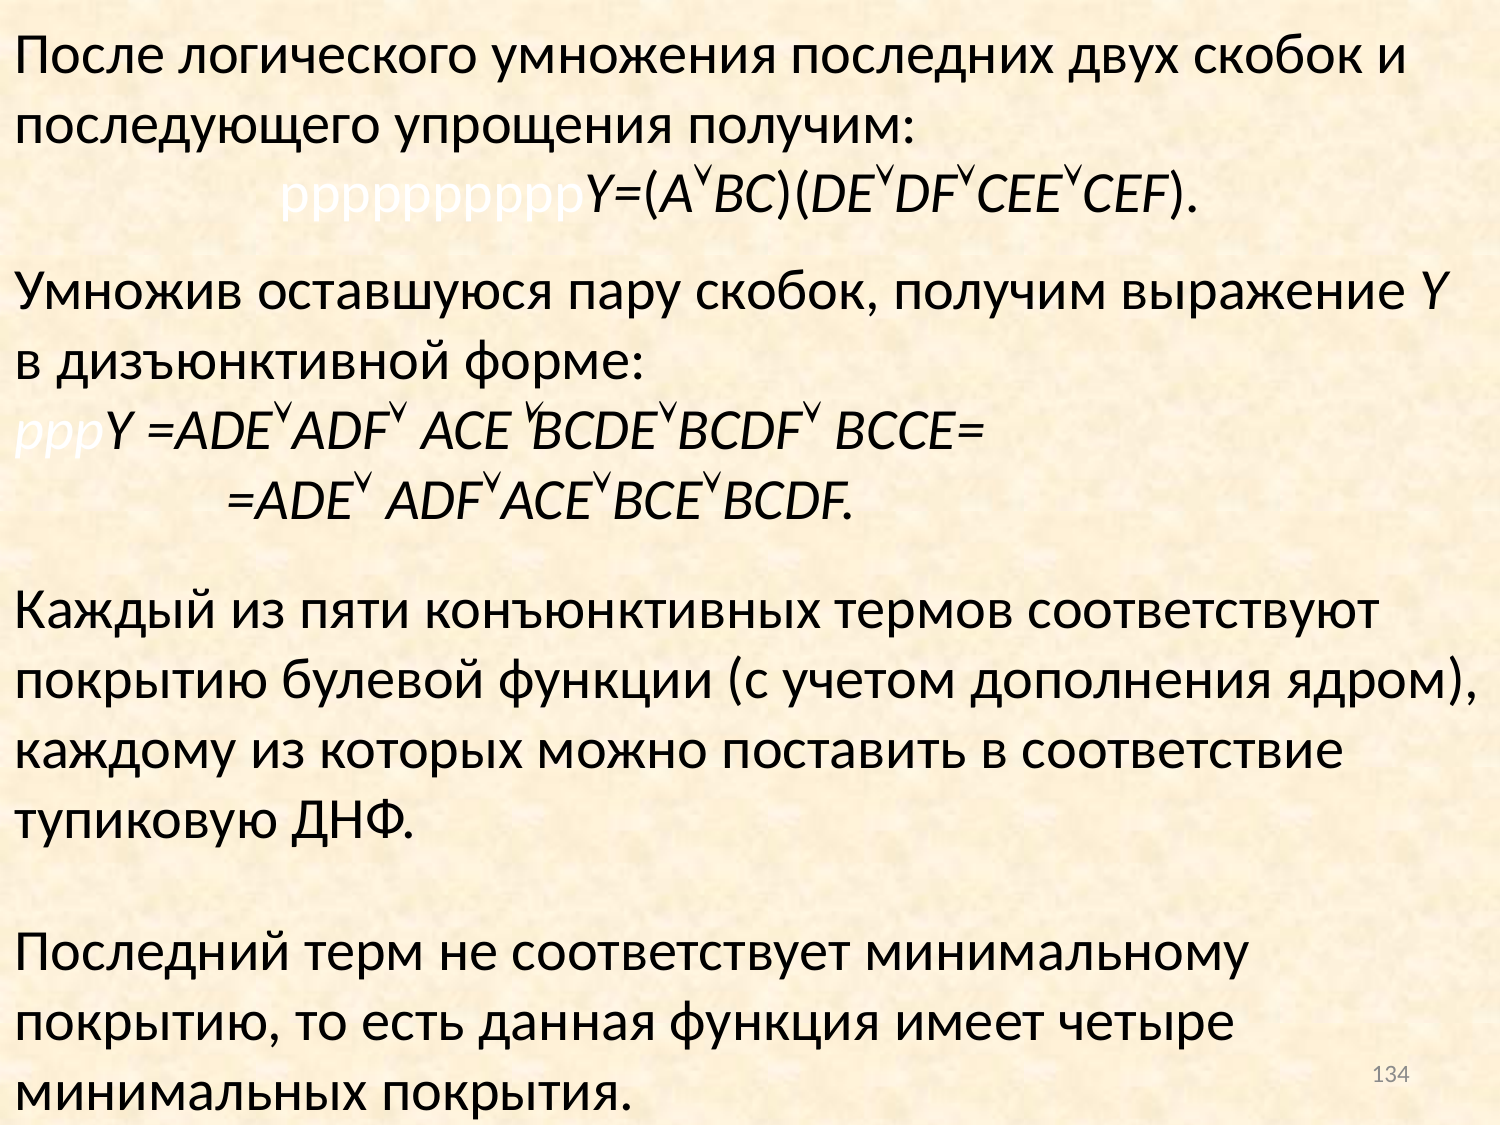

После логического умножения последних двух скобок и последующего упрощения получим:                                                               ррррррррррY=(A∨BC)(DE∨DF∨CEE∨CEF).
Умножив оставшуюся пару скобок, получим выражение Y в дизъюнктивной форме:
рррY =ADE∨ADF∨ ACE∨BCDE∨BCDF∨ BCCE=
                =ADE∨ ADF∨ACE∨BCE∨BCDF.
Каждый из пяти конъюнктивных термов соответствуют покрытию булевой функции (с учетом дополнения ядром), каждому из которых можно поставить в соответствие тупиковую ДНФ.
Последний терм не соответствует минимальному покрытию, то есть данная функция имеет четыре минимальных покрытия.
134